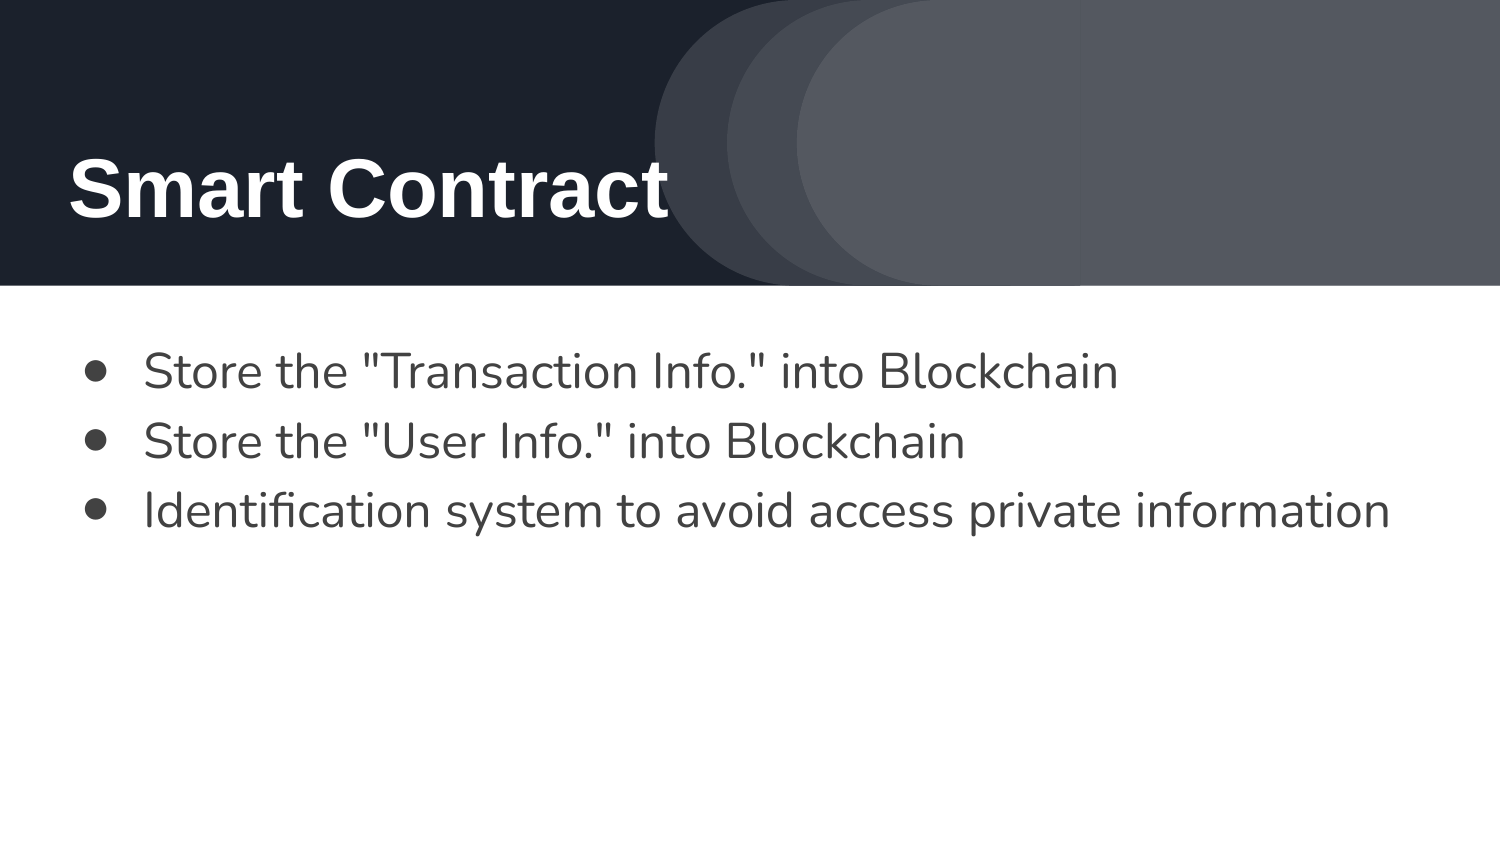

# Smart Contract
Store the "Transaction Info." into Blockchain
Store the "User Info." into Blockchain
Identification system to avoid access private information